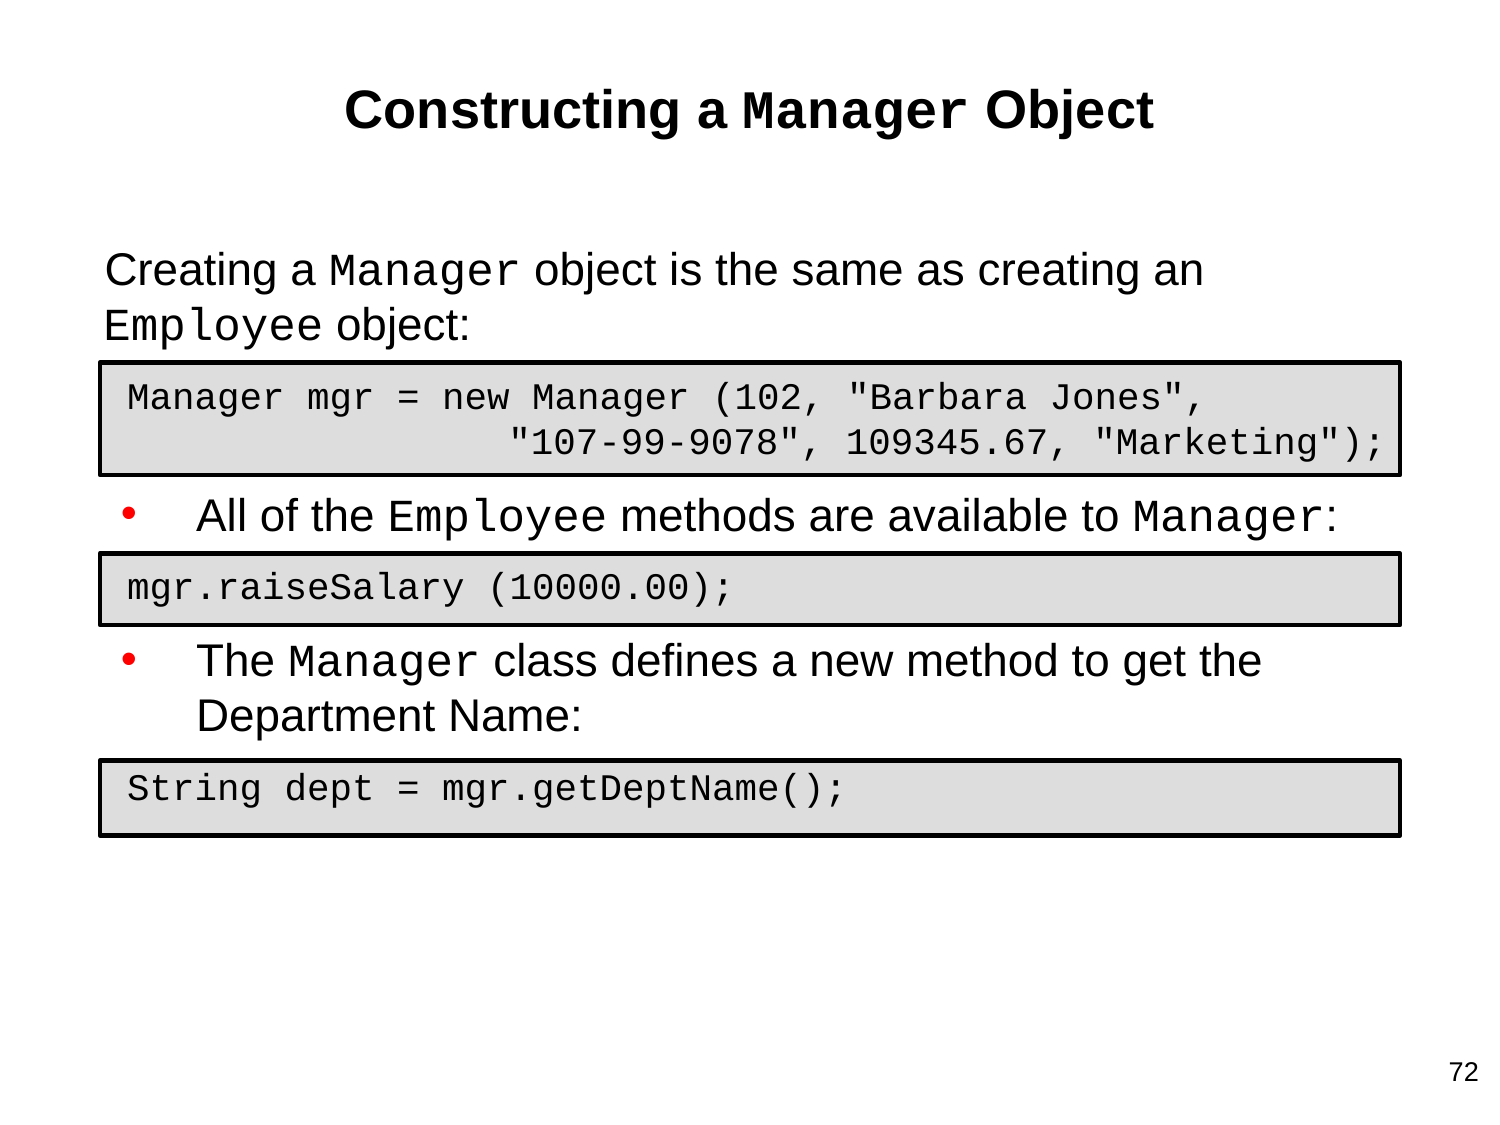

# Constructing a Manager Object
Creating a Manager object is the same as creating an Employee object:

 Manager mgr = new Manager (102, "Barbara Jones",
                  "107-99-9078", 109345.67, "Marketing");

All of the Employee methods are available to Manager:

 mgr.raiseSalary (10000.00);

The Manager class defines a new method to get the Department Name:

 String dept = mgr.getDeptName();

72